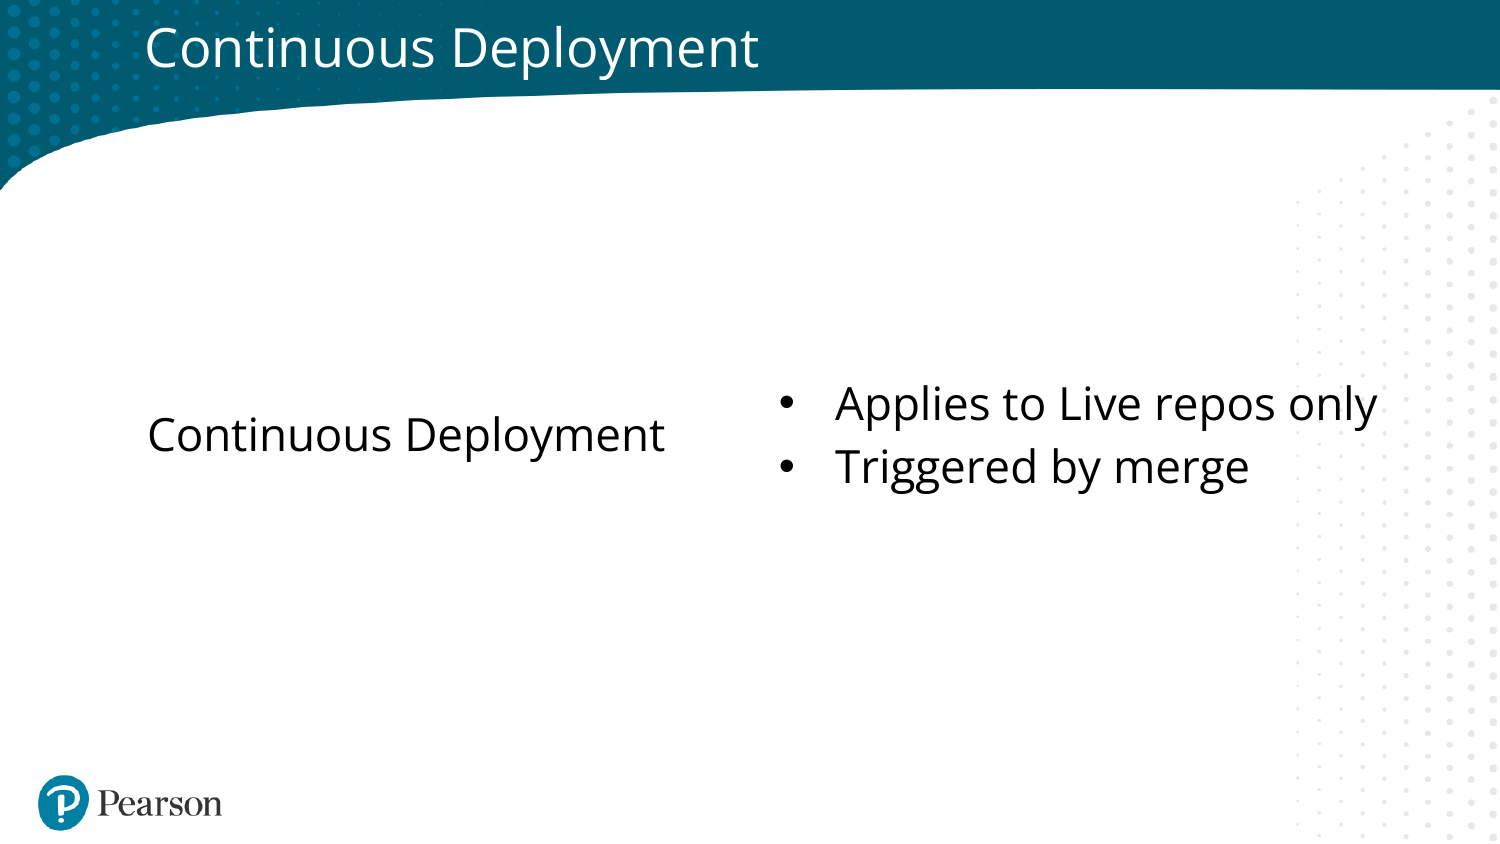

# Continuous Deployment
Continuous Deployment
Applies to Live repos only
Triggered by merge